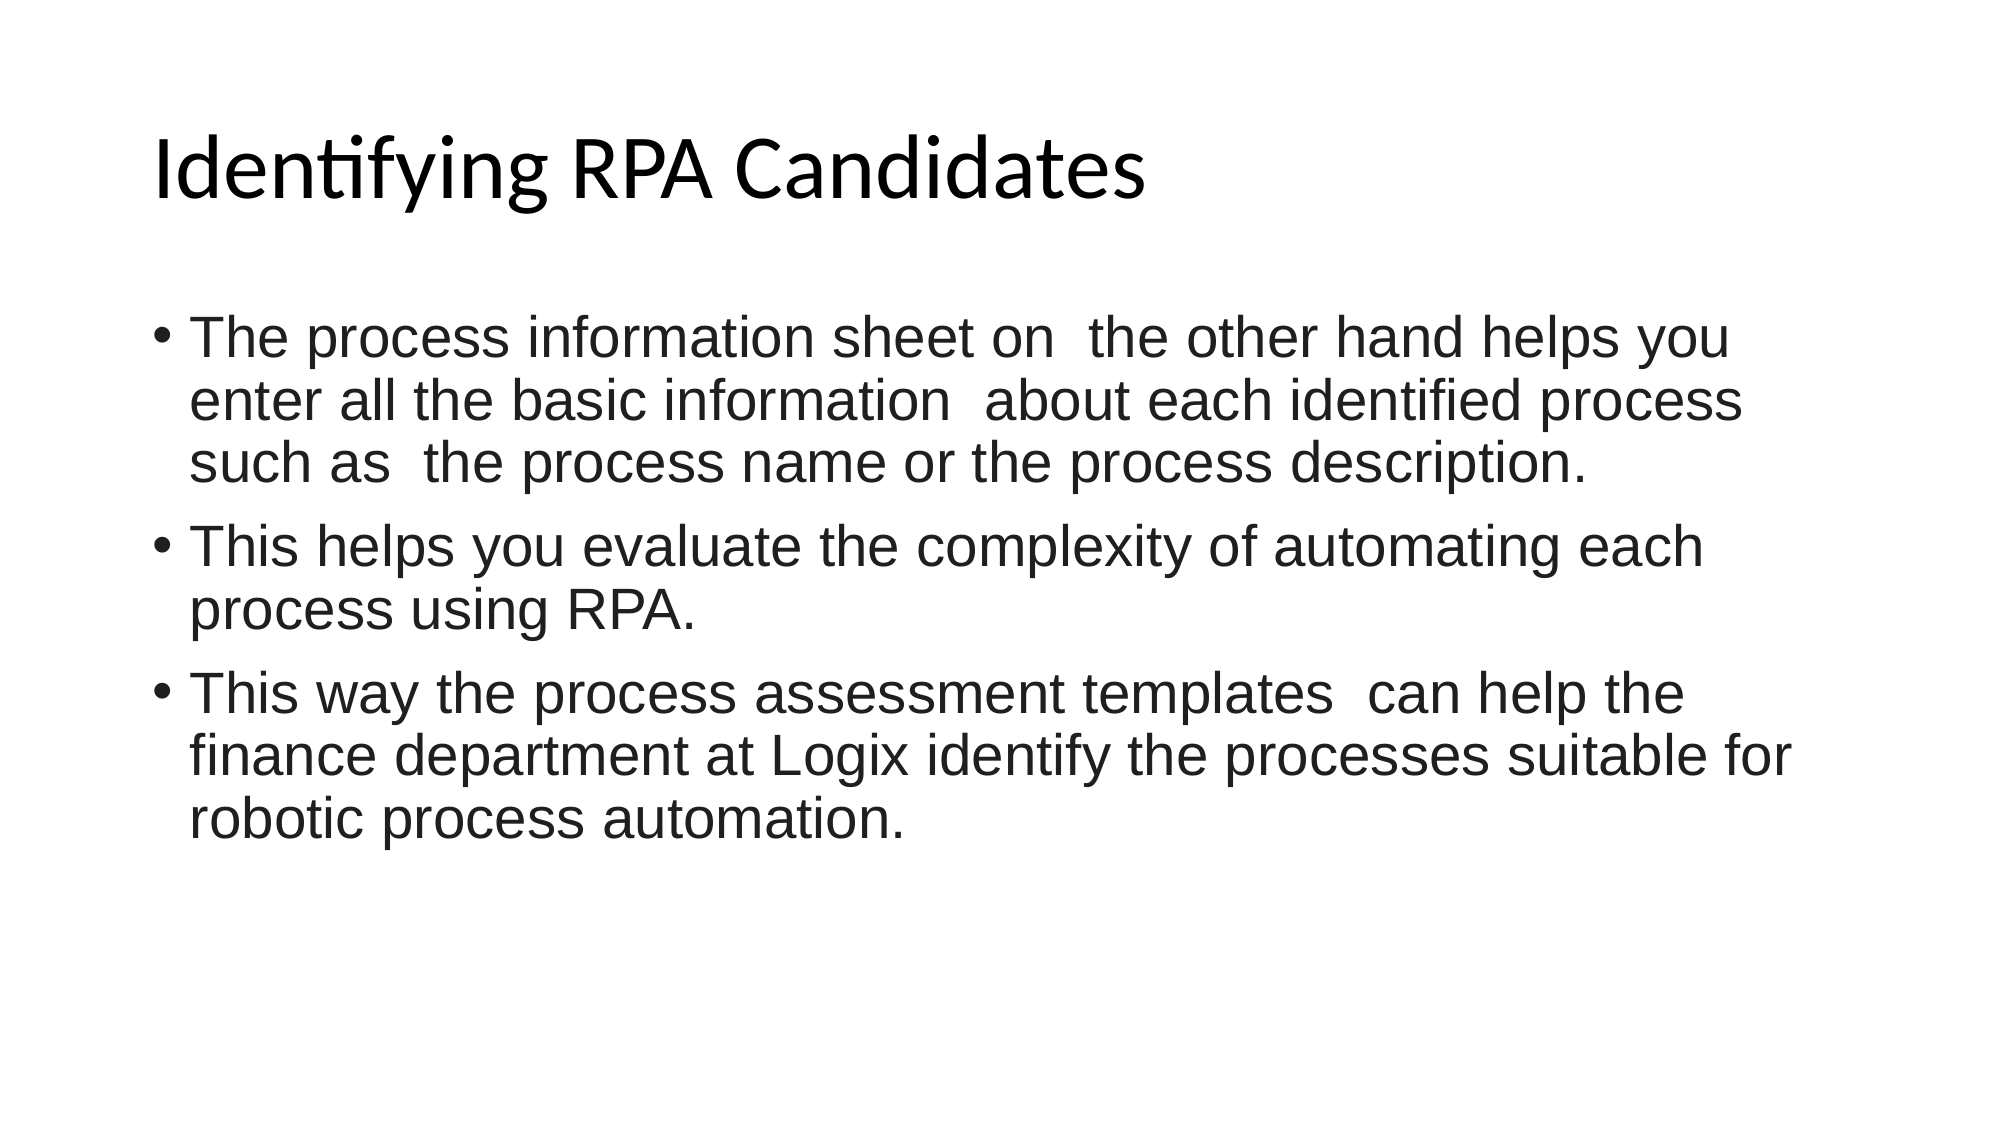

# Identifying RPA Candidates
The process information sheet on  the other hand helps you enter all the basic information  about each identified process such as  the process name or the process description.
This helps you evaluate the complexity of automating each process using RPA.
This way the process assessment templates  can help the finance department at Logix identify the processes suitable for robotic process automation.